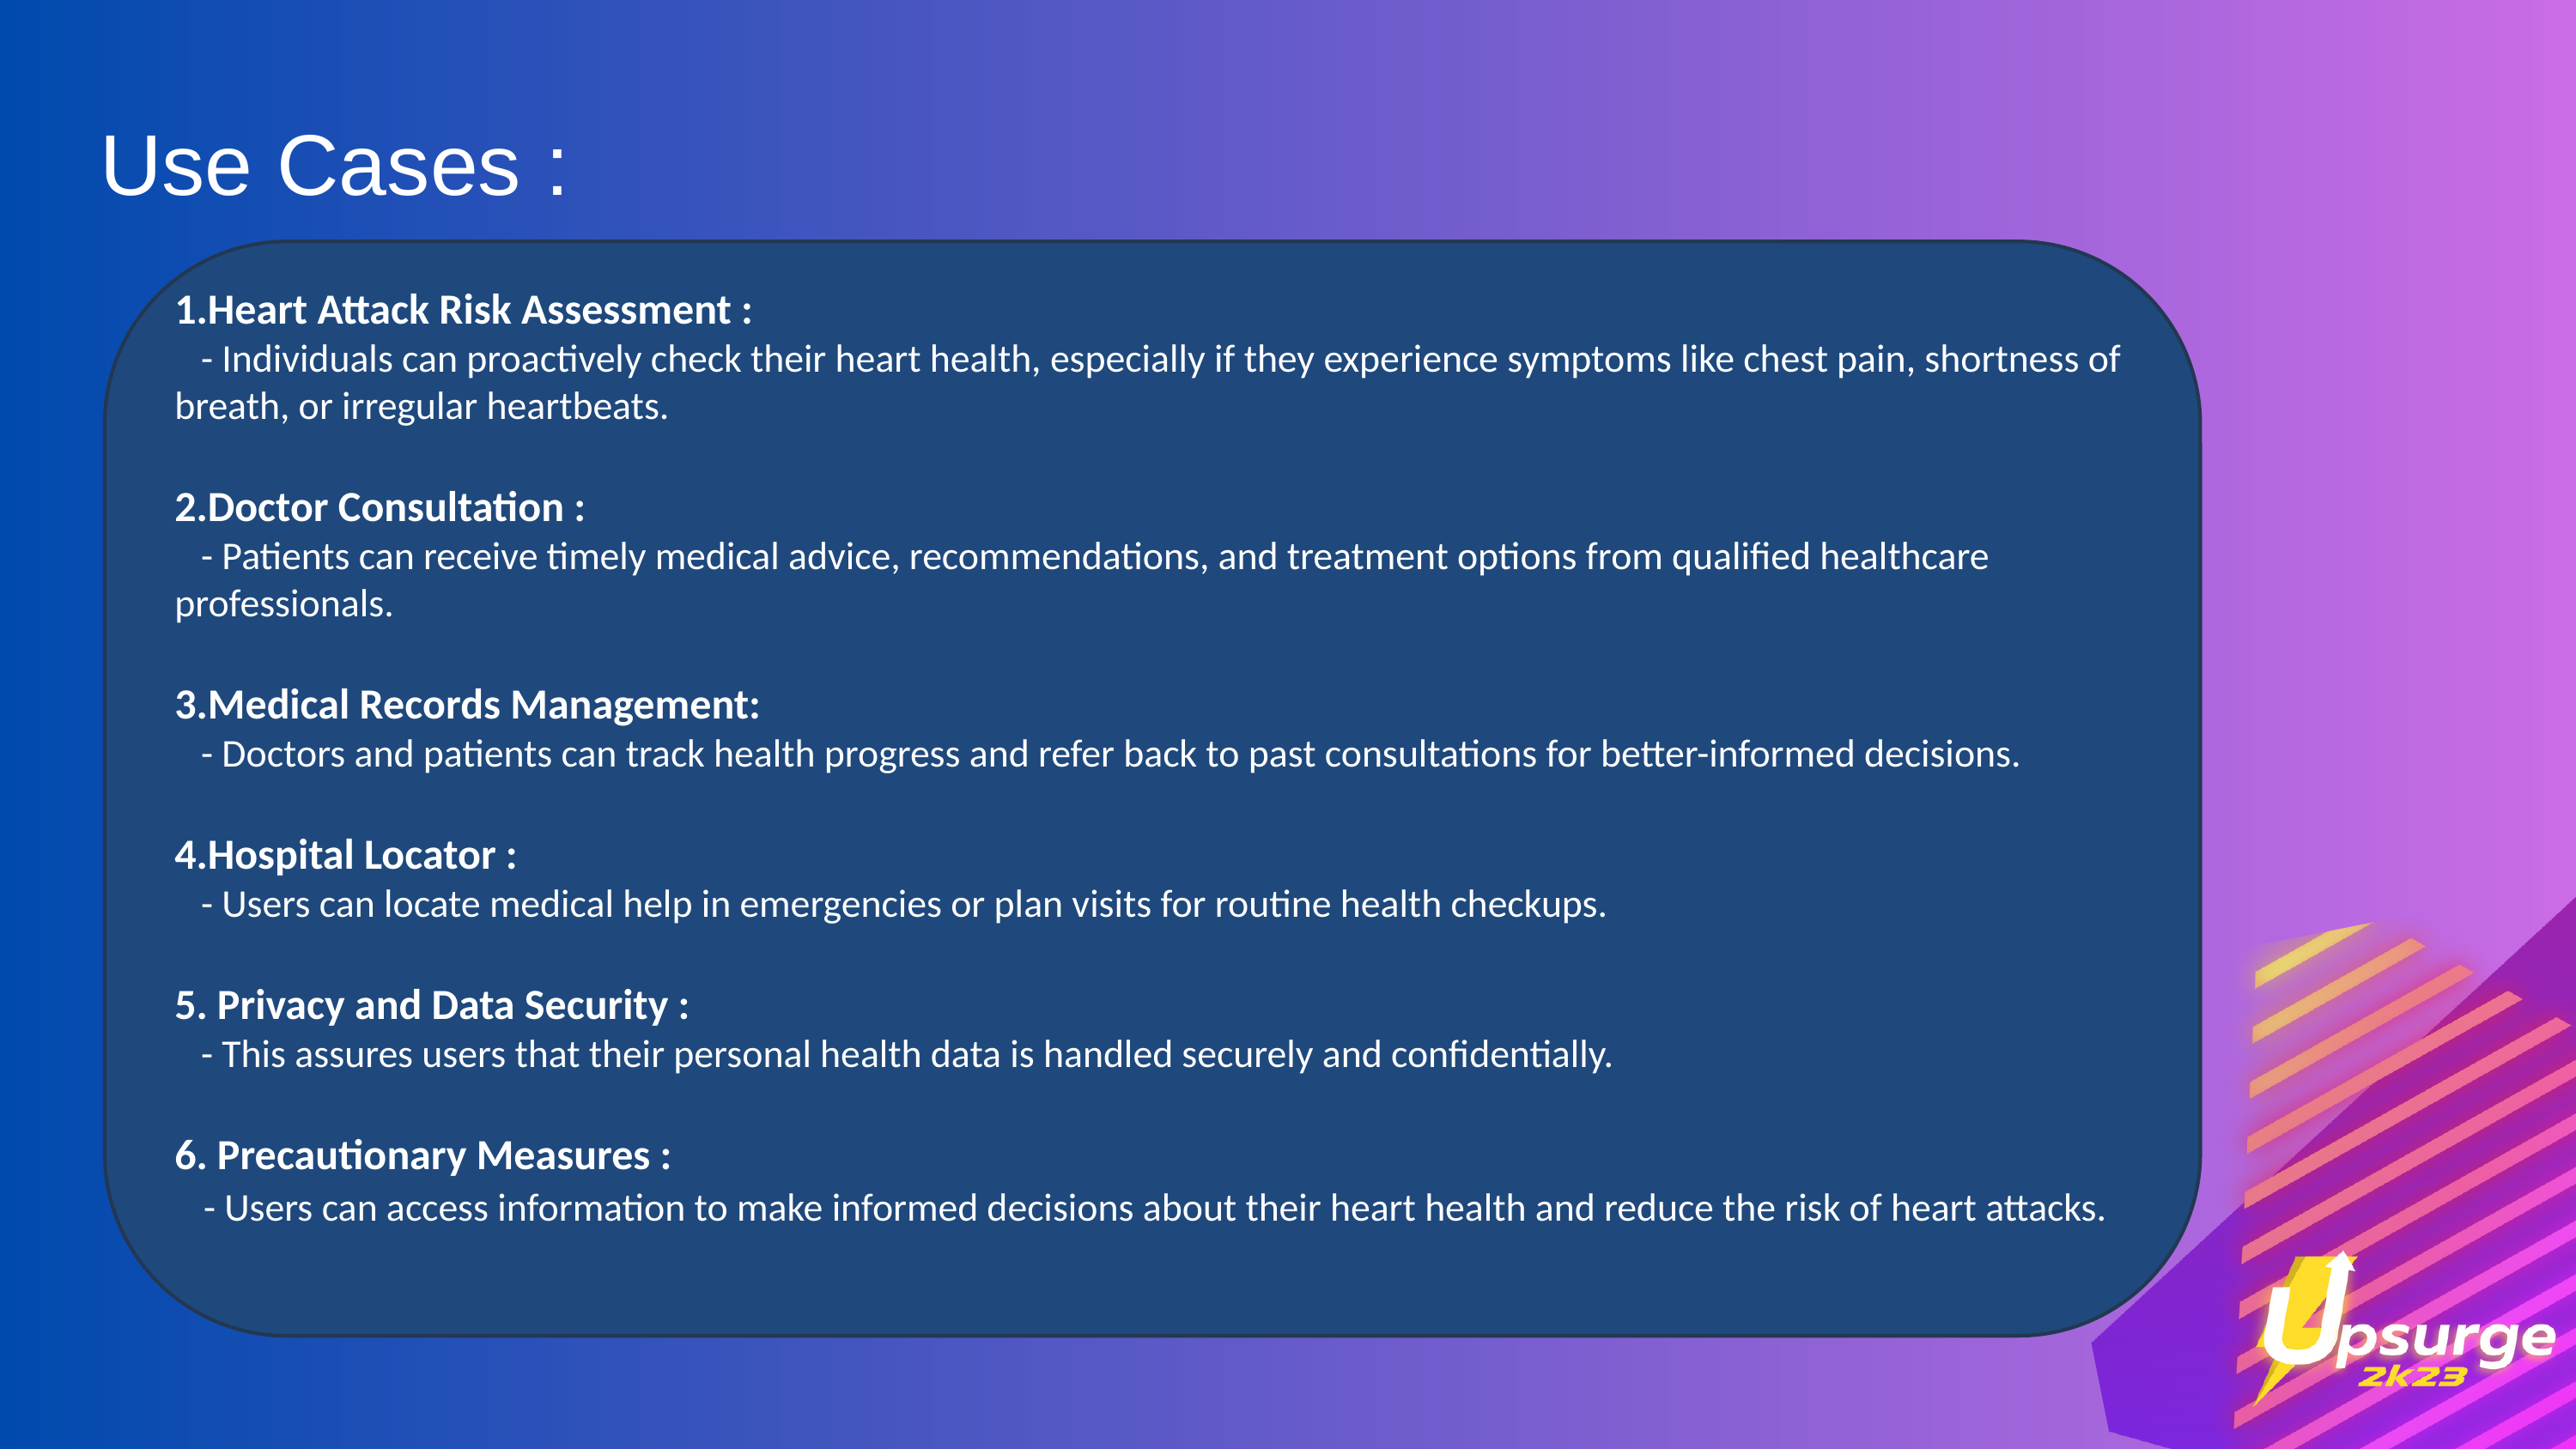

Use Cases :

1.Heart Attack Risk Assessment :
   - Individuals can proactively check their heart health, especially if they experience symptoms like chest pain, shortness of breath, or irregular heartbeats.

2.Doctor Consultation :
   - Patients can receive timely medical advice, recommendations, and treatment options from qualified healthcare professionals.

3.Medical Records Management:
   - Doctors and patients can track health progress and refer back to past consultations for better-informed decisions.

4.Hospital Locator :
   - Users can locate medical help in emergencies or plan visits for routine health checkups.

5. Privacy and Data Security :
   - This assures users that their personal health data is handled securely and confidentially.

6. Precautionary Measures :
   - Users can access information to make informed decisions about their heart health and reduce the risk of heart attacks.